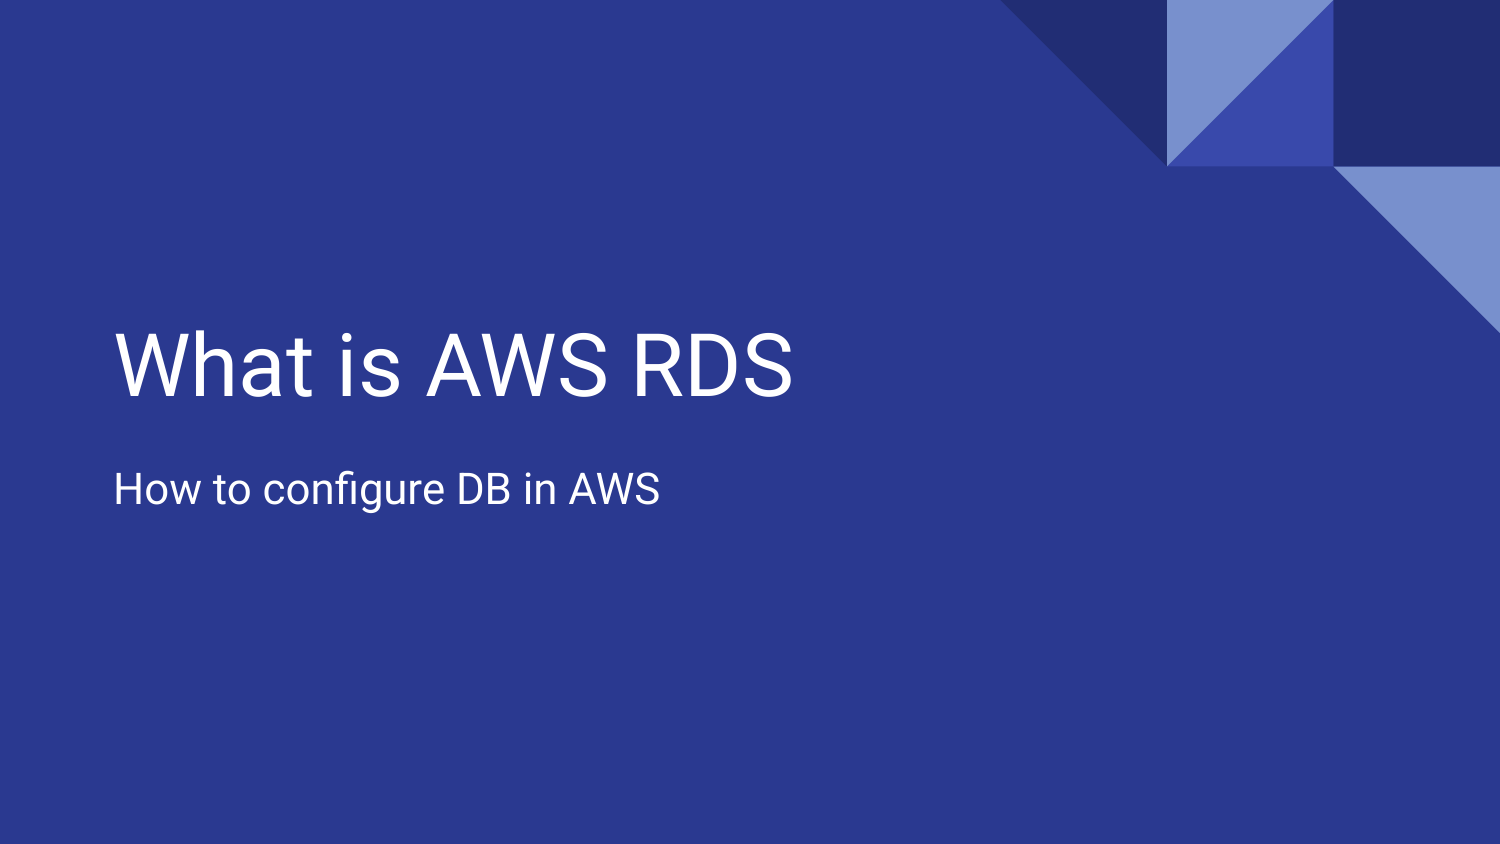

# What is AWS RDS
How to configure DB in AWS